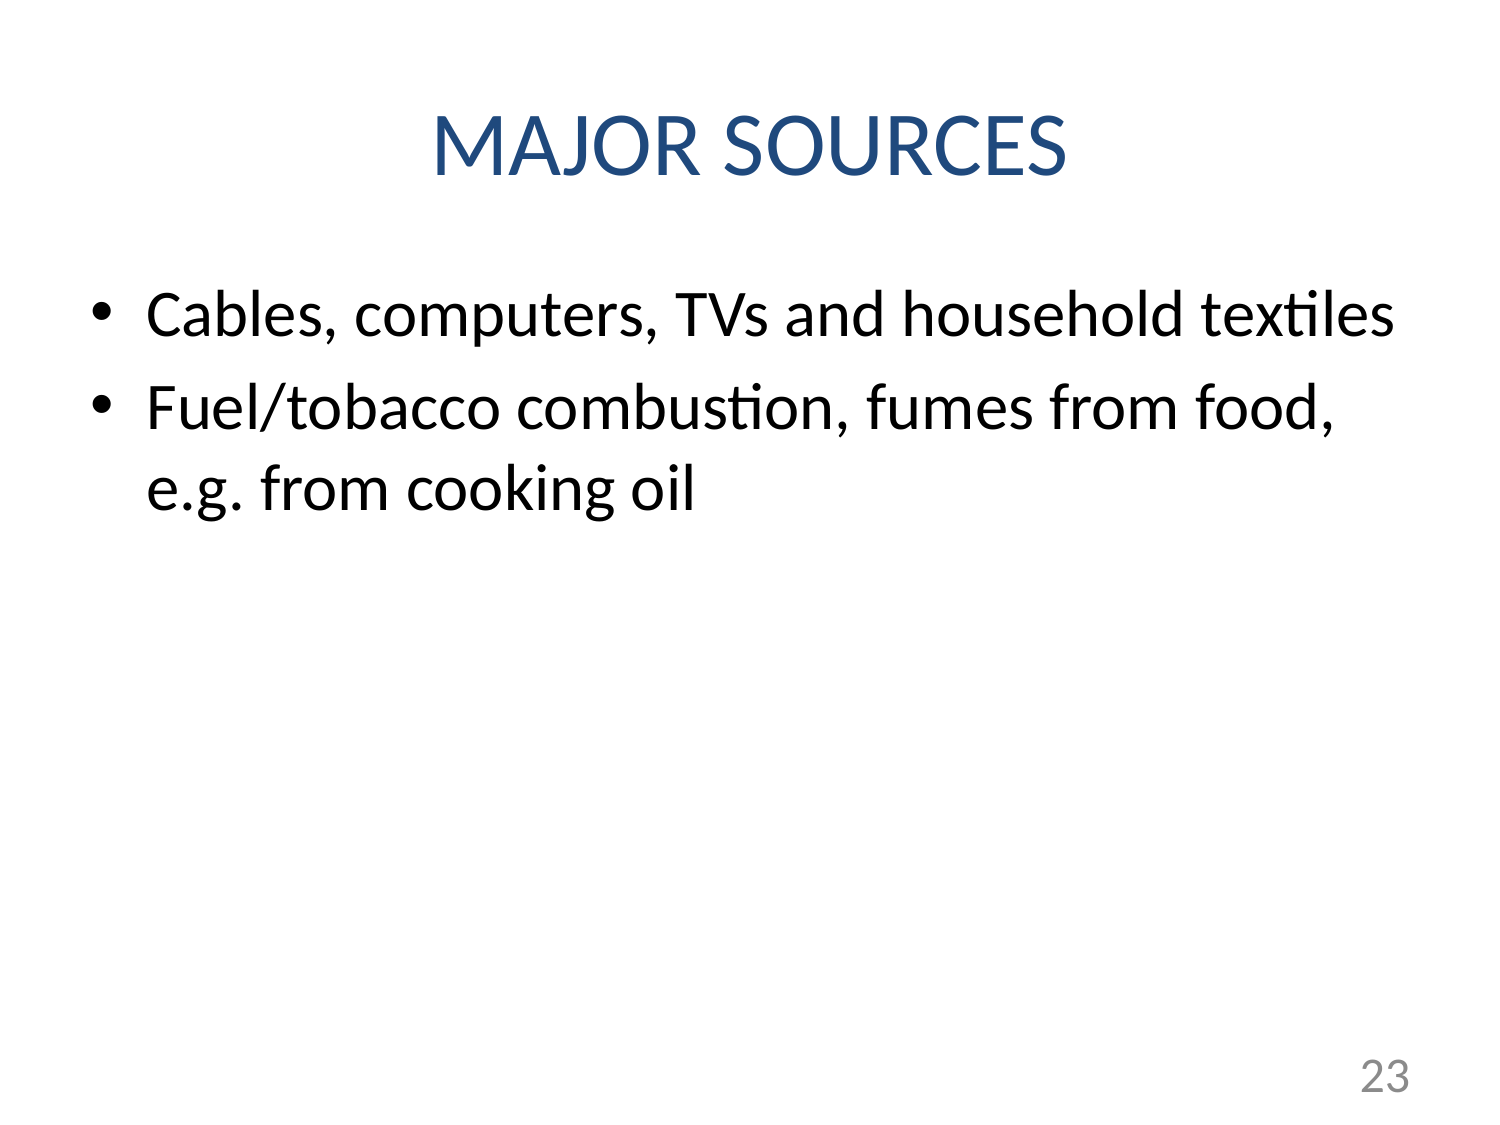

# MAJOR SOURCES
Cables, computers, TVs and household textiles
Fuel/tobacco combustion, fumes from food, e.g. from cooking oil

23